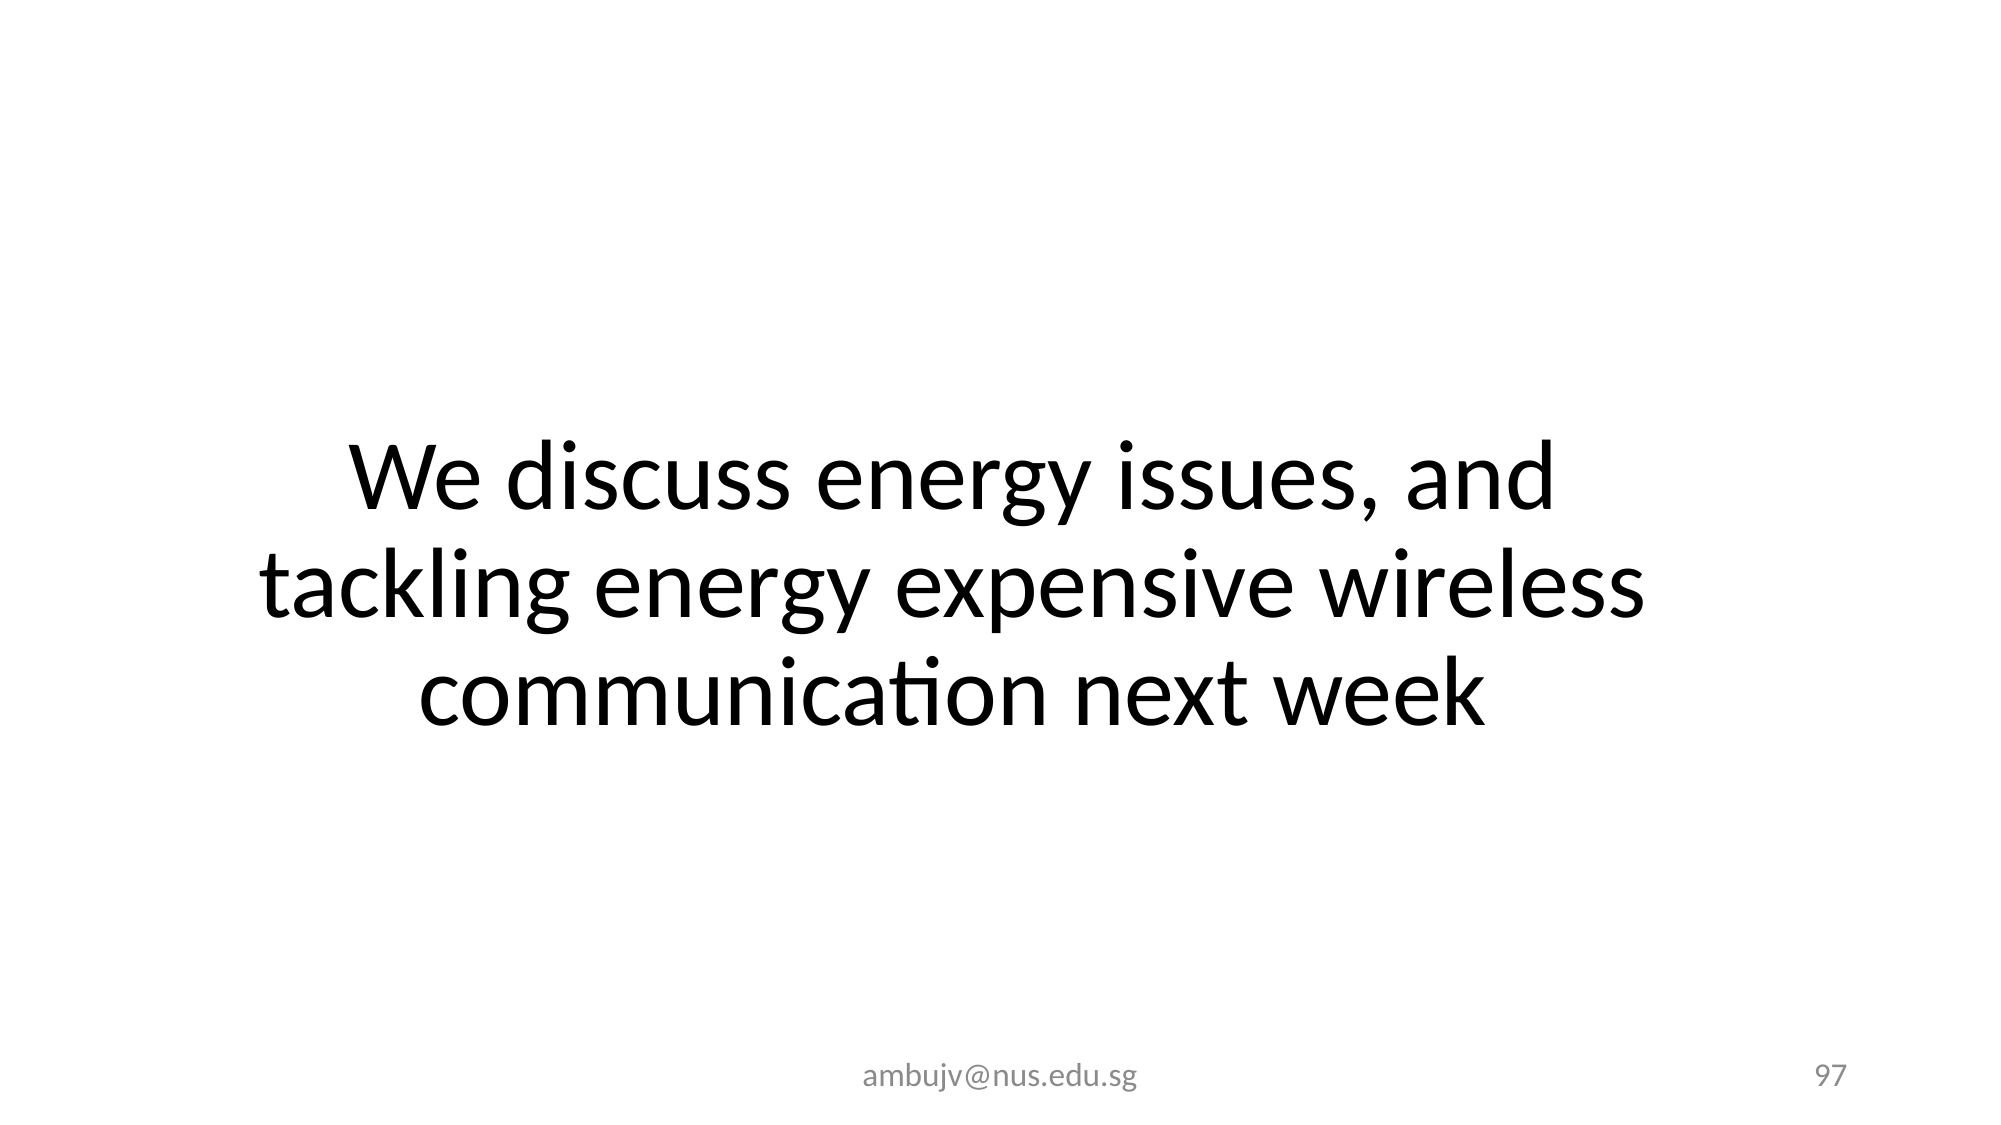

We discuss energy issues, and tackling energy expensive wireless communication next week

ambujv@nus.edu.sg
97